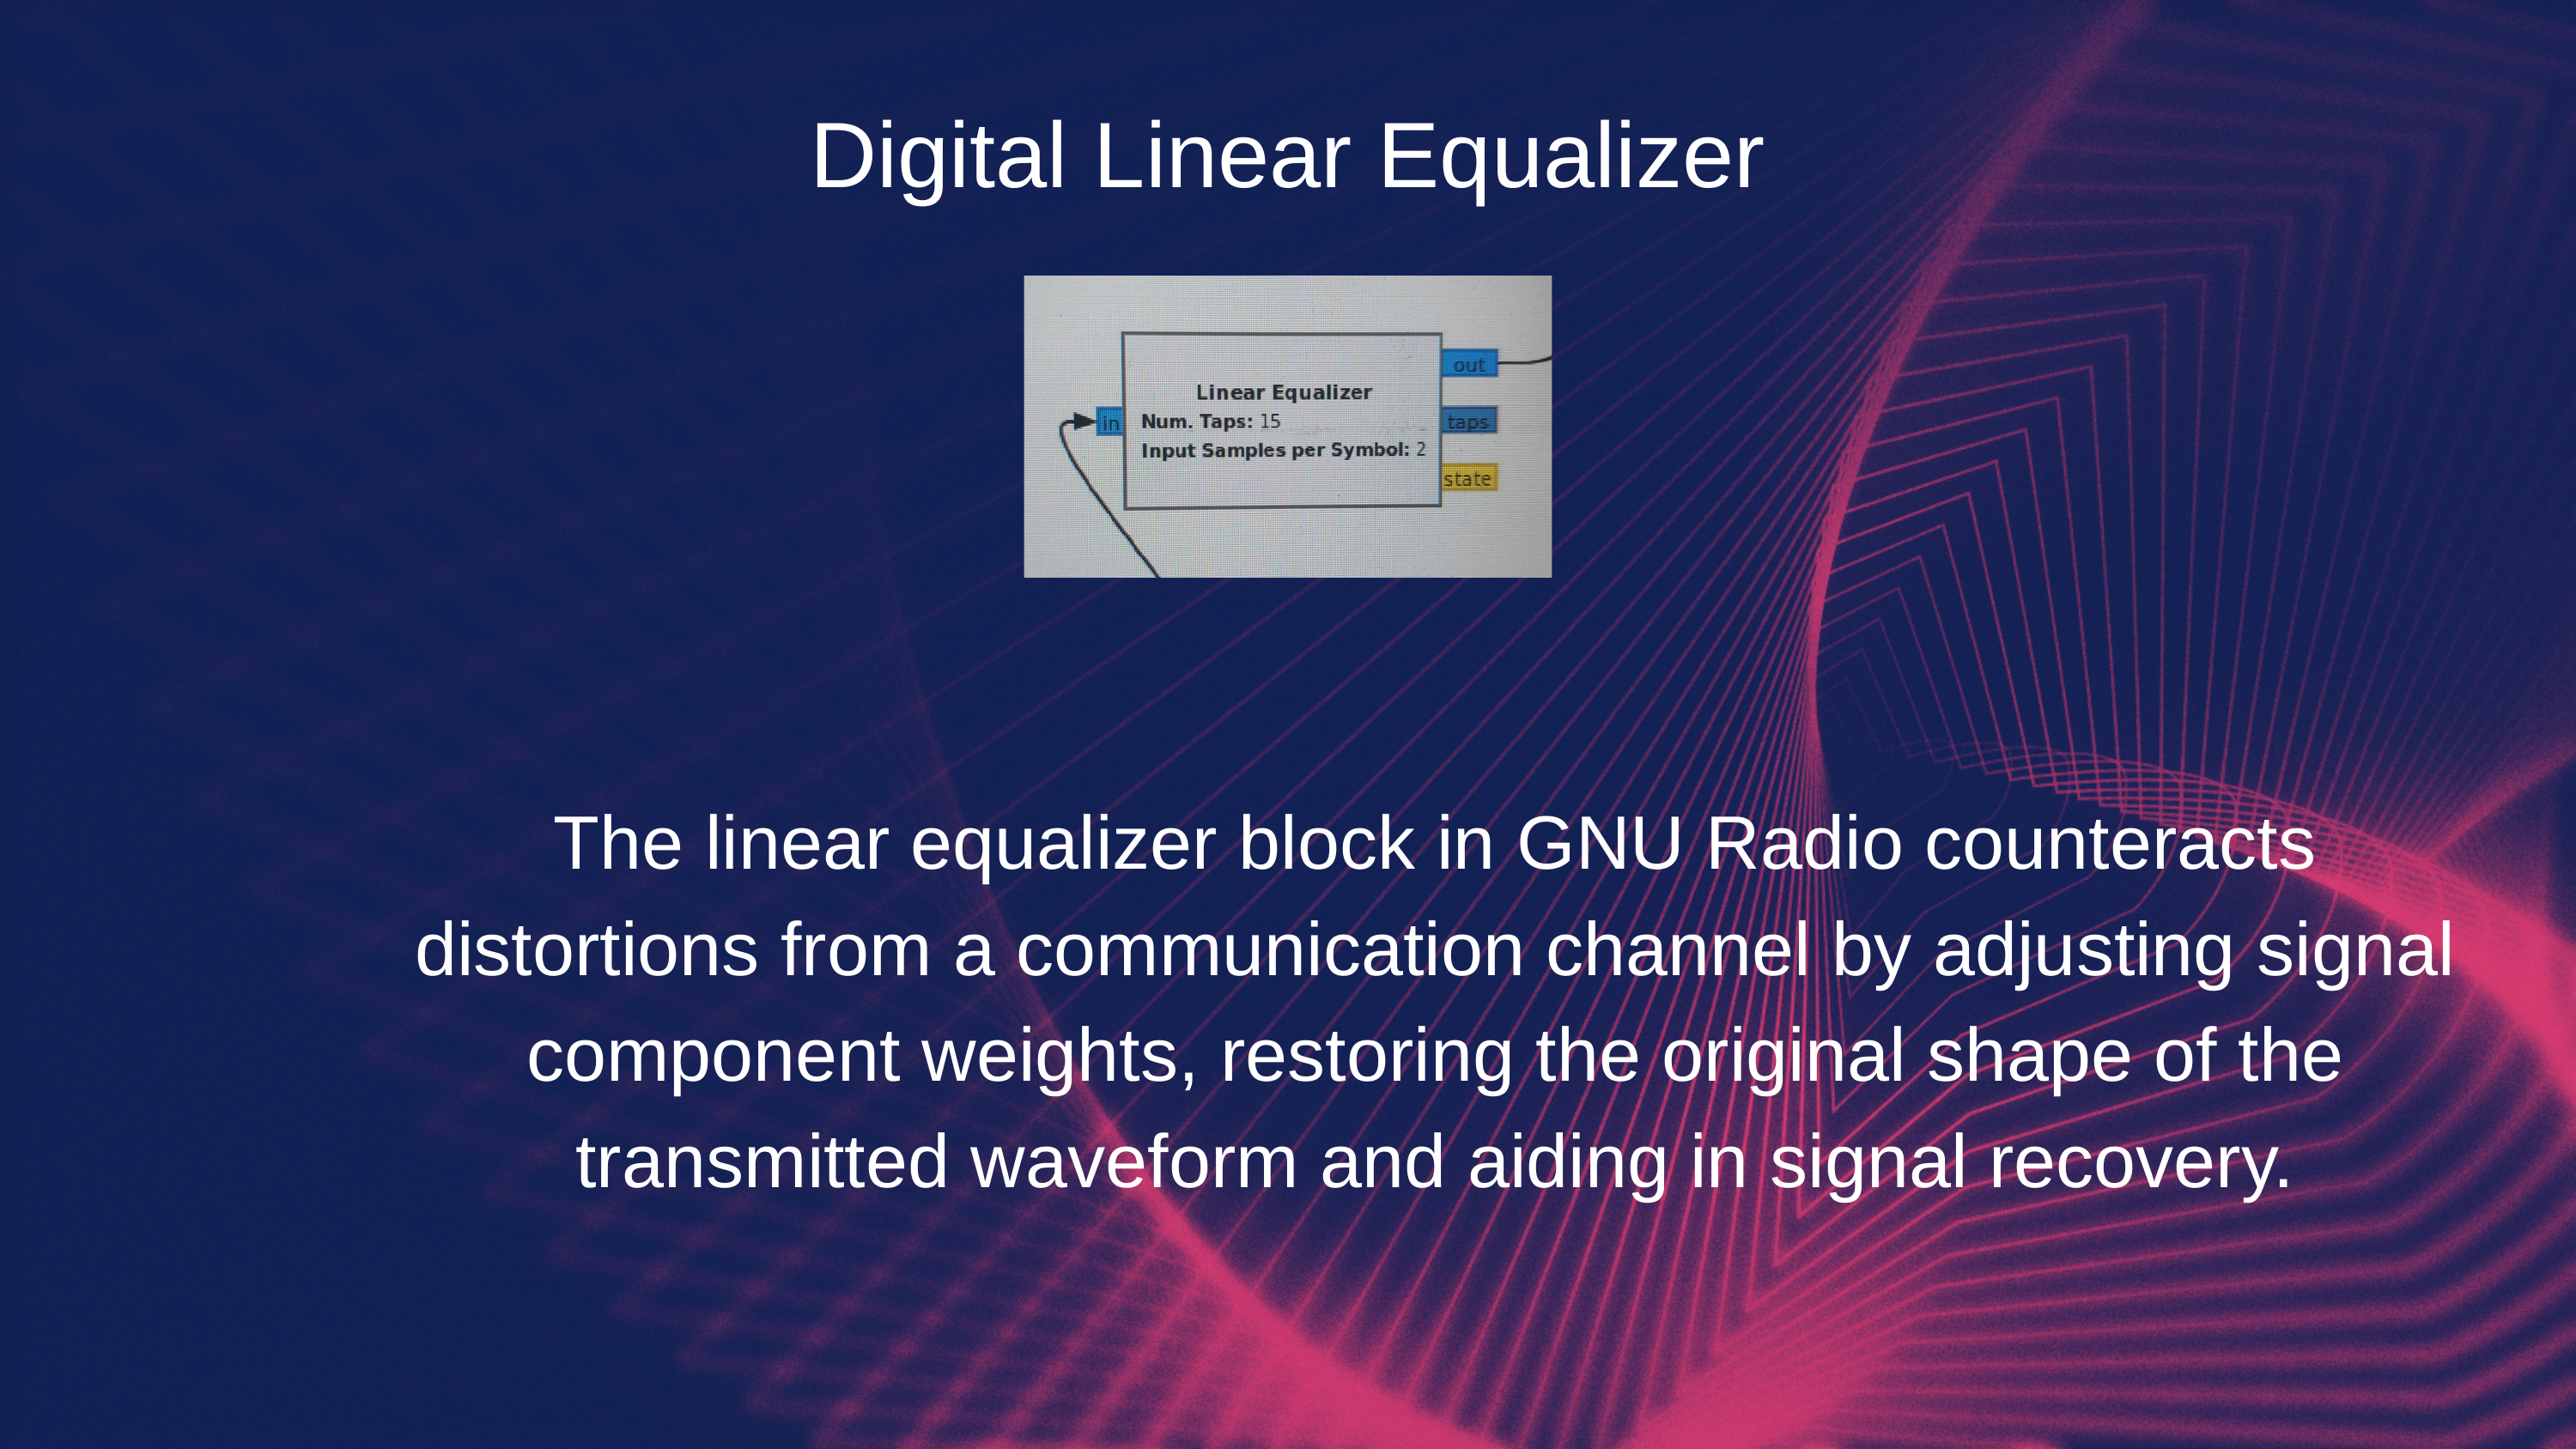

Digital Linear Equalizer

The linear equalizer block in GNU Radio counteracts distortions from a communication channel by adjusting signal component weights, restoring the original shape of the transmitted waveform and aiding in signal recovery.